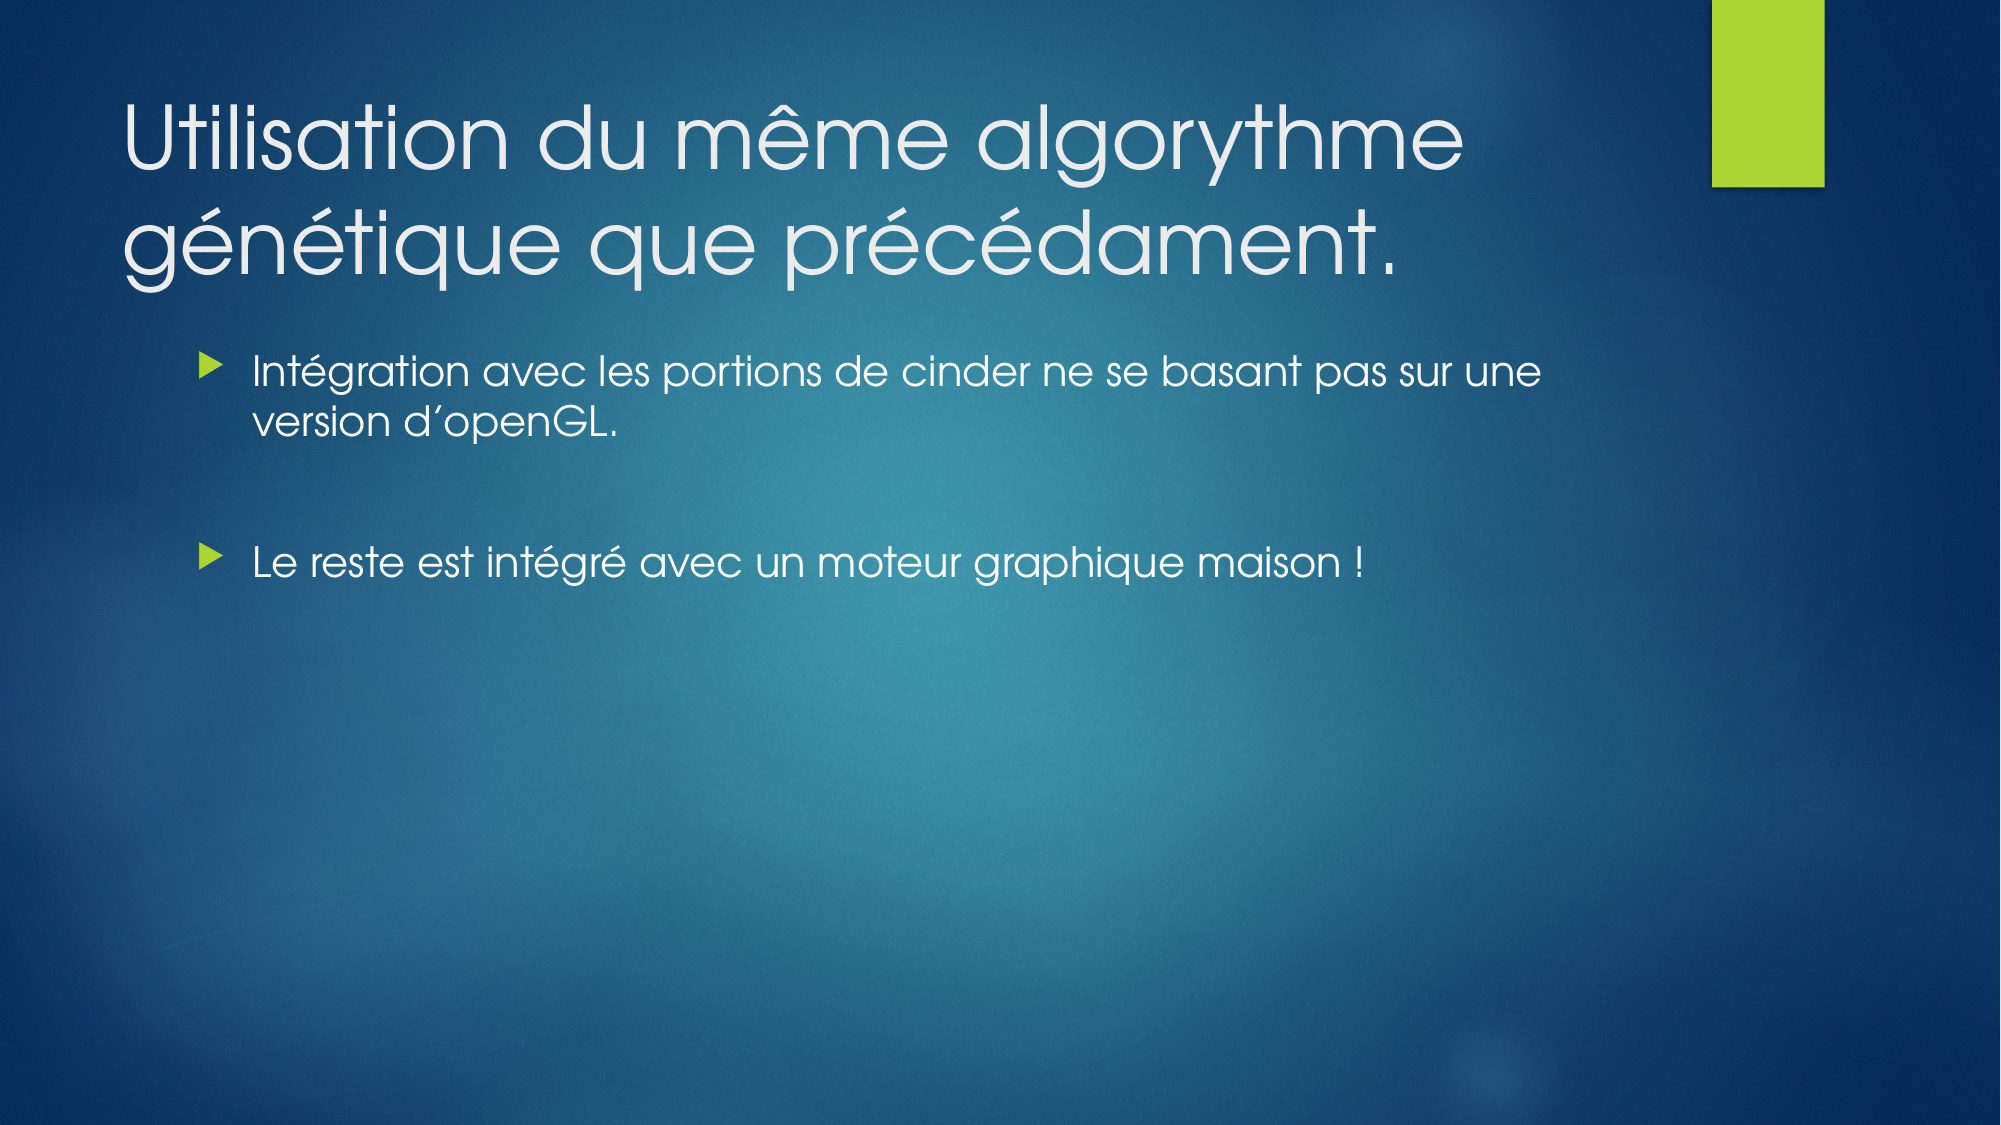

# Utilisation du même algorythme génétique que précédament.
Intégration avec les portions de cinder ne se basant pas sur une version d’openGL.

Le reste est intégré avec un moteur graphique maison !